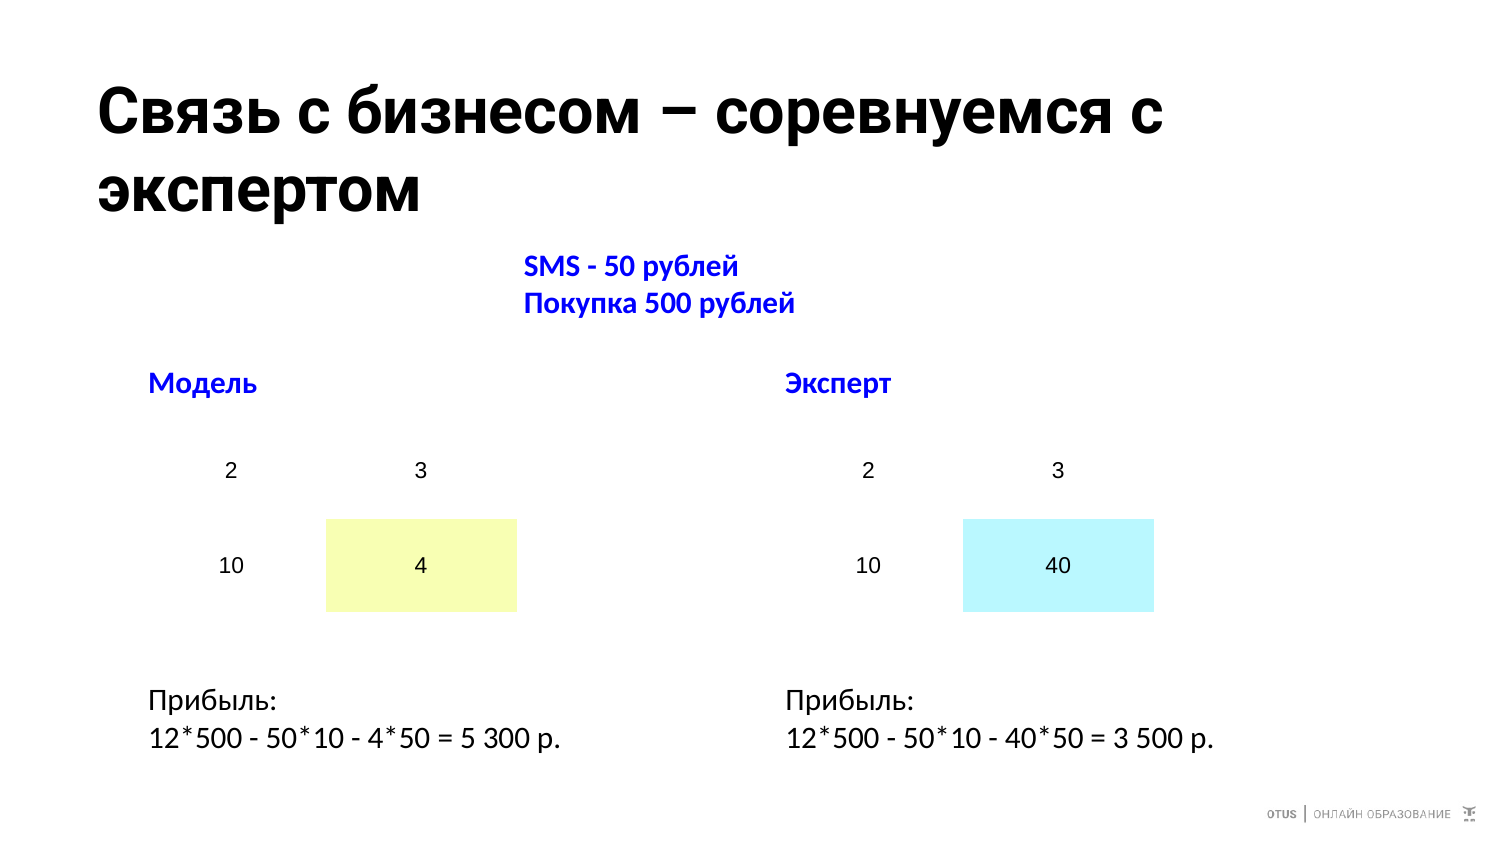

# Связь с бизнесом – соревнуемся с экспертом
SMS - 50 рублей
Покупка 500 рублей
Модель
Эксперт
| 2 | 3 |
| --- | --- |
| 10 | 4 |
| 2 | 3 |
| --- | --- |
| 10 | 40 |
Прибыль:
12*500 - 50*10 - 4*50 = 5 300 p.
Прибыль:
12*500 - 50*10 - 40*50 = 3 500 p.